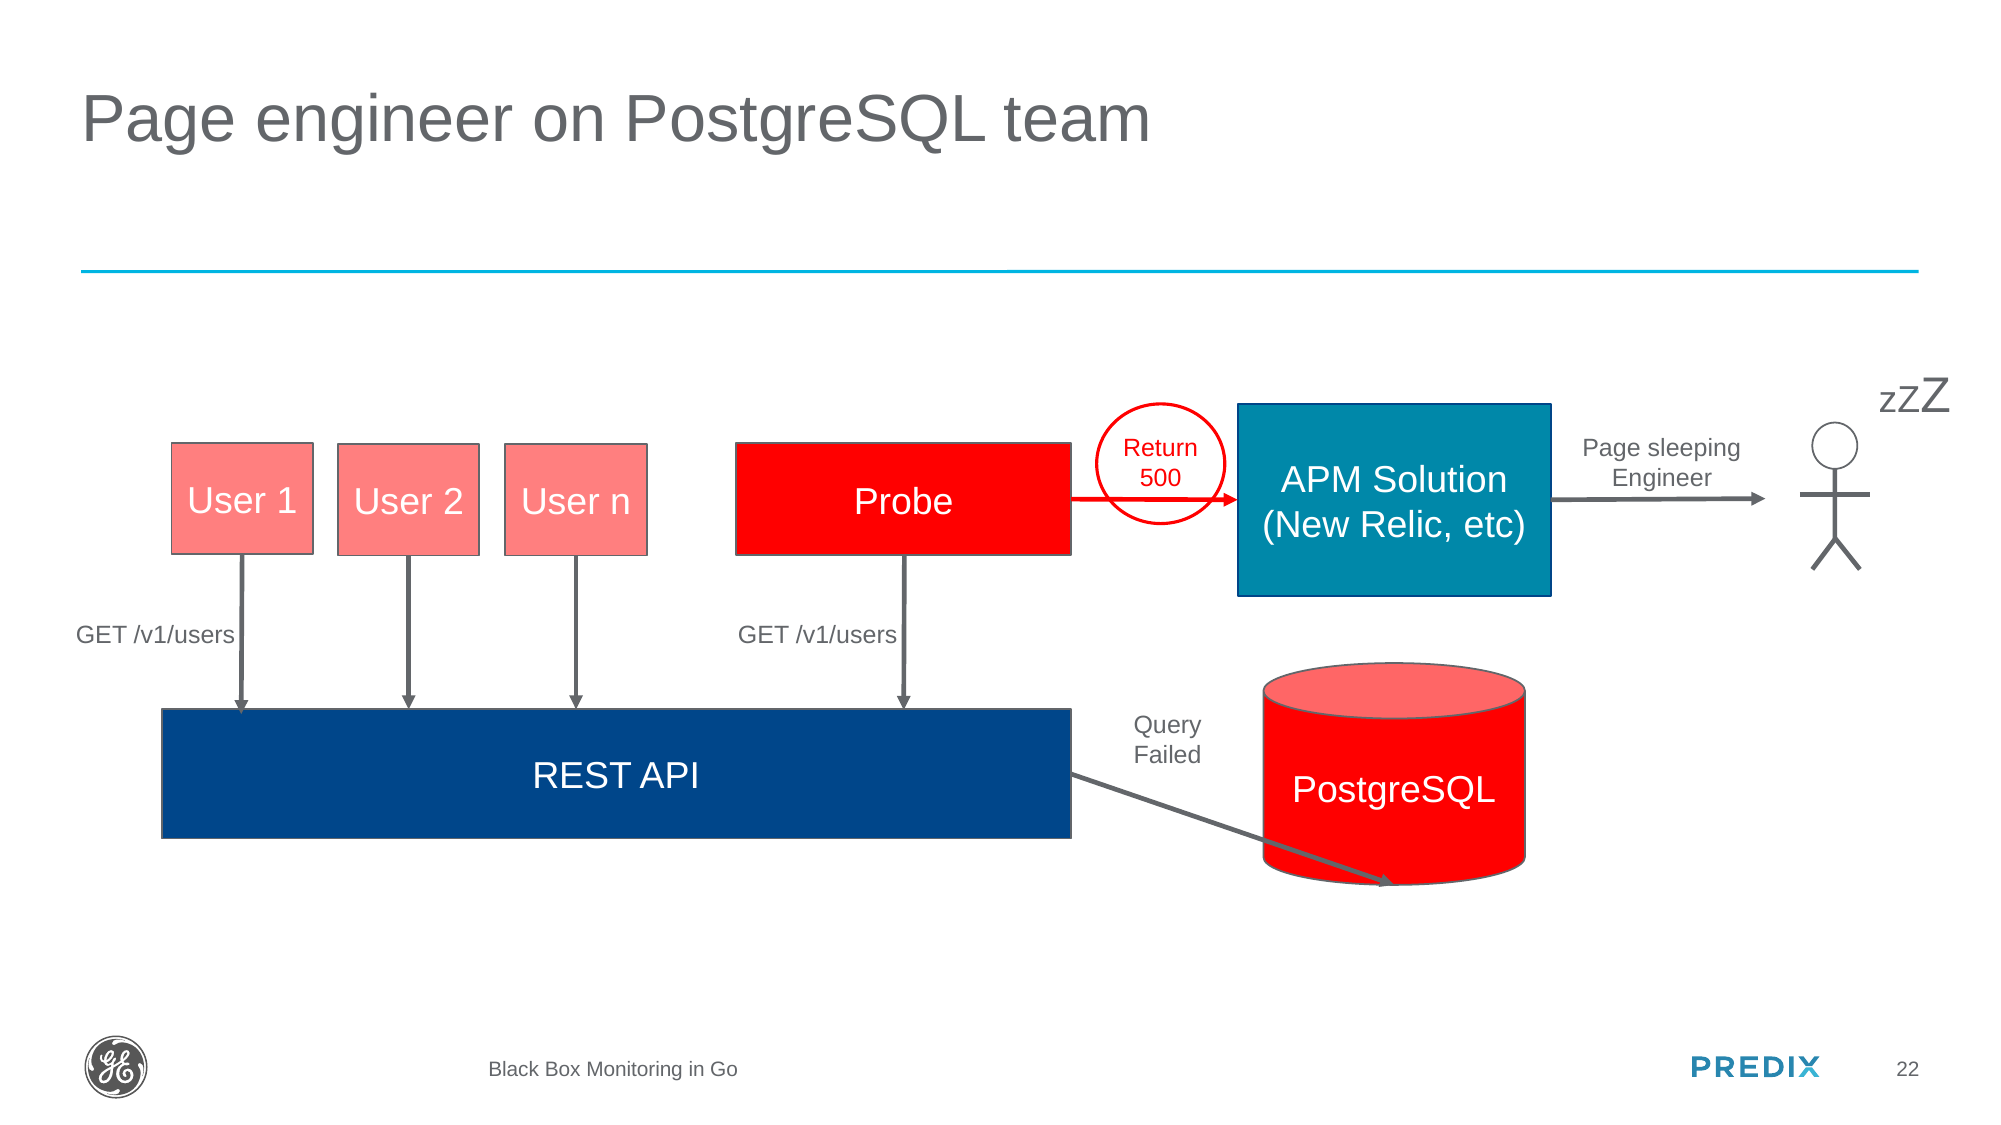

# Page engineer on PostgreSQL team
zZZ

APM Solution
(New Relic, etc)

Return
500
Page sleeping
Engineer
User 1
Probe
User 2
User n

GET /v1/users
GET /v1/users
PostgreSQL
Query
Failed
REST API
Black Box Monitoring in Go
22